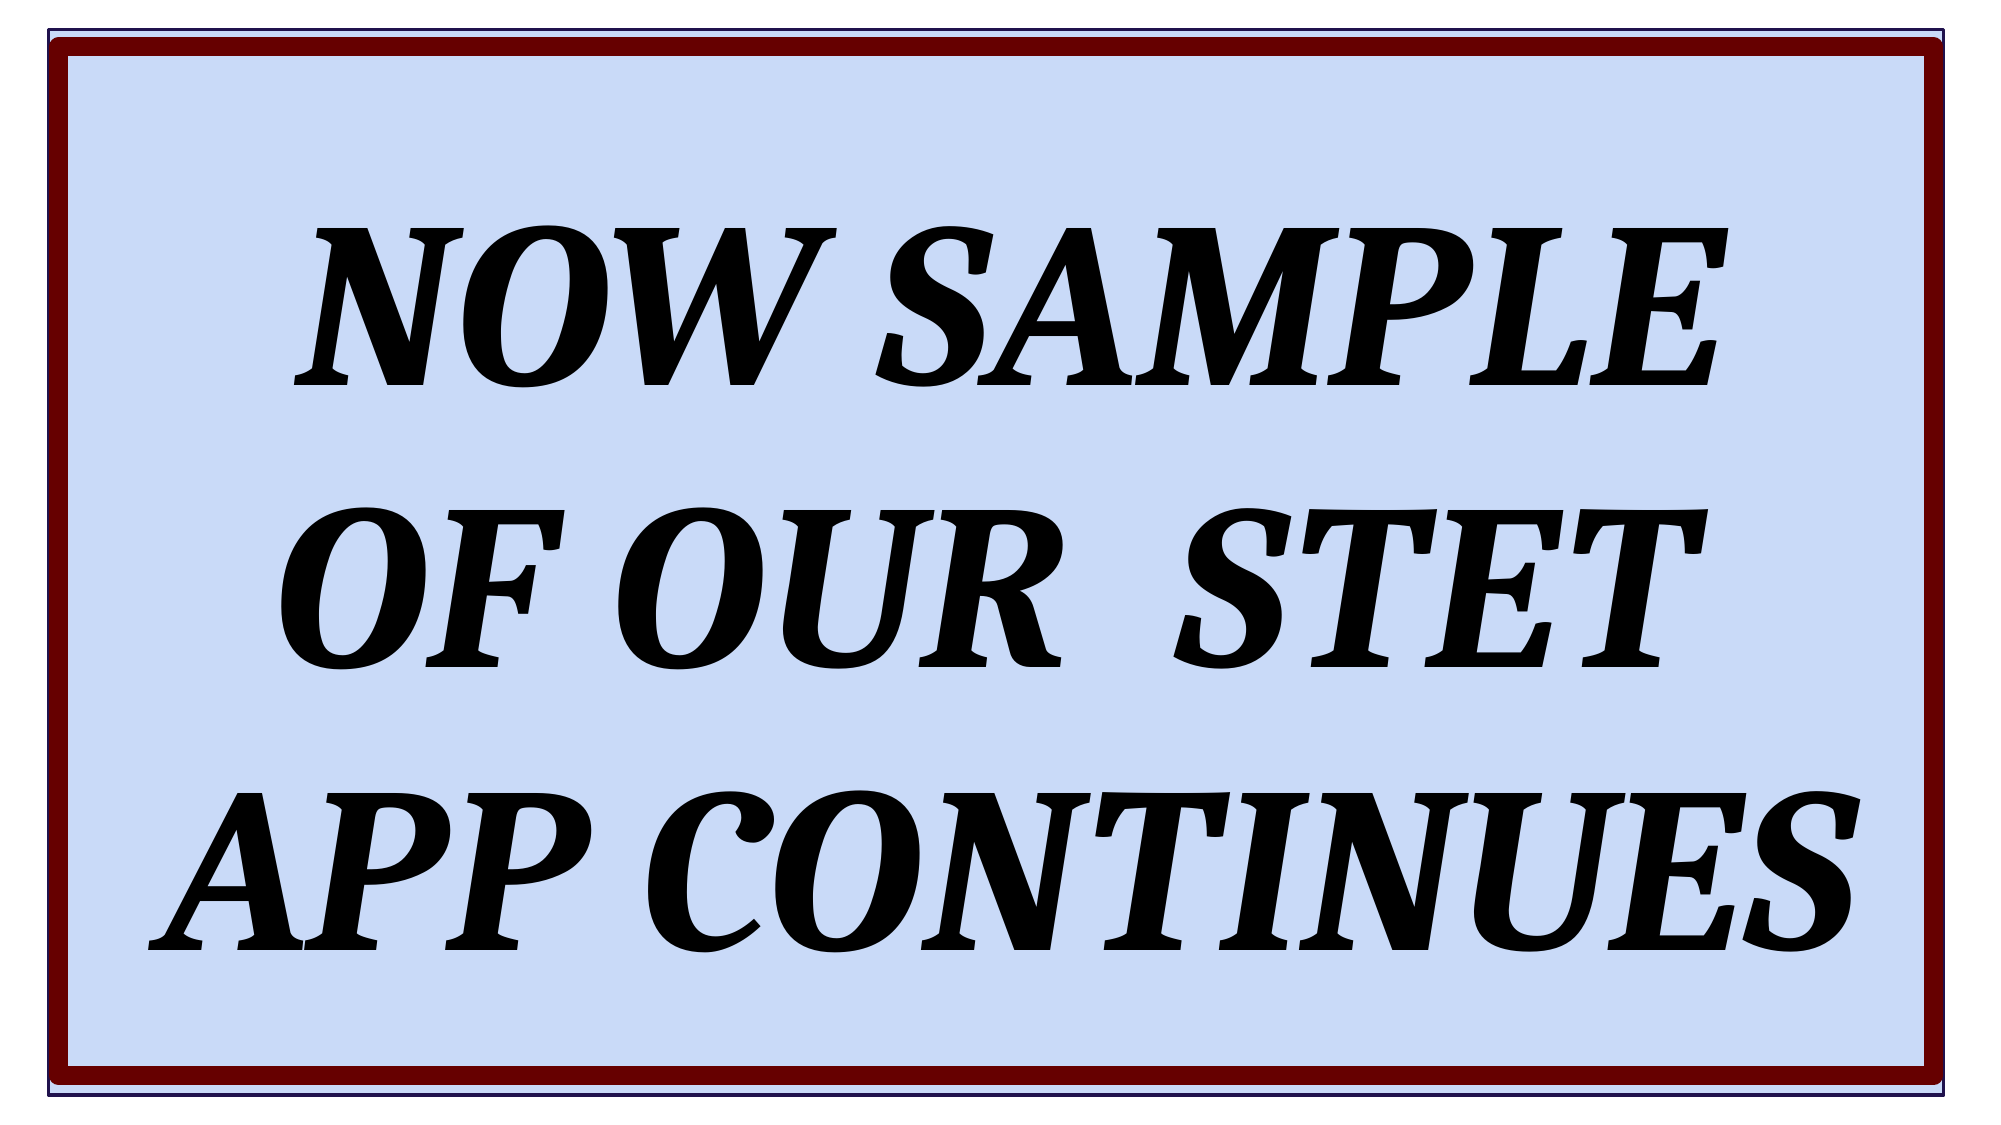

NOW SAMPLE OF OUR  STET  APP CONTINUES